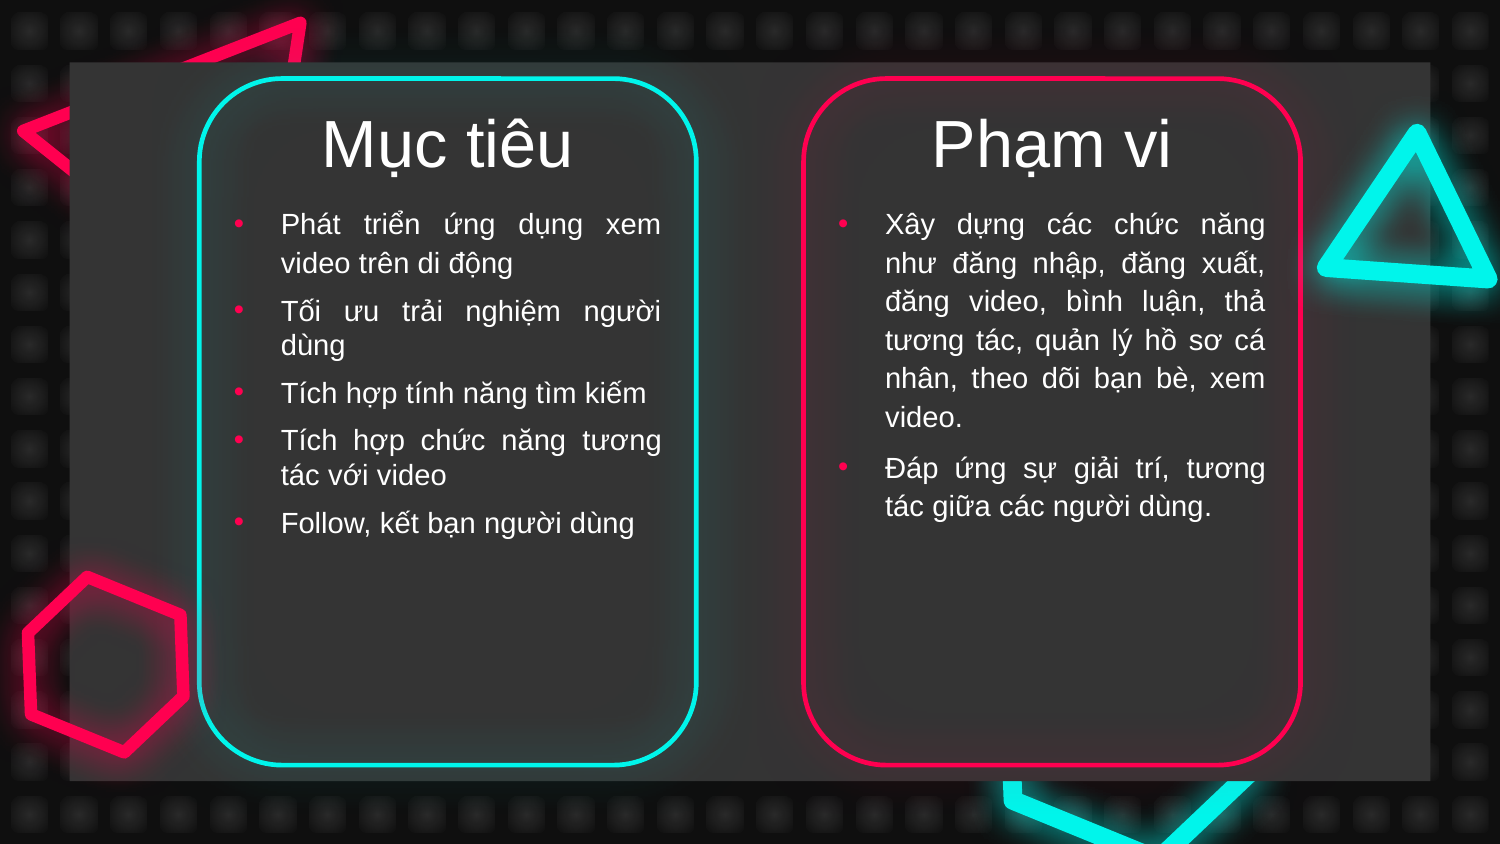

Mục tiêu
Phạm vi

Phát triển ứng dụng xem video trên di động
Tối ưu trải nghiệm người dùng
Tích hợp tính năng tìm kiếm
Tích hợp chức năng tương tác với video
Follow, kết bạn người dùng
Xây dựng các chức năng như đăng nhập, đăng xuất, đăng video, bình luận, thả tương tác, quản lý hồ sơ cá nhân, theo dõi bạn bè, xem video.
Đáp ứng sự giải trí, tương tác giữa các người dùng.